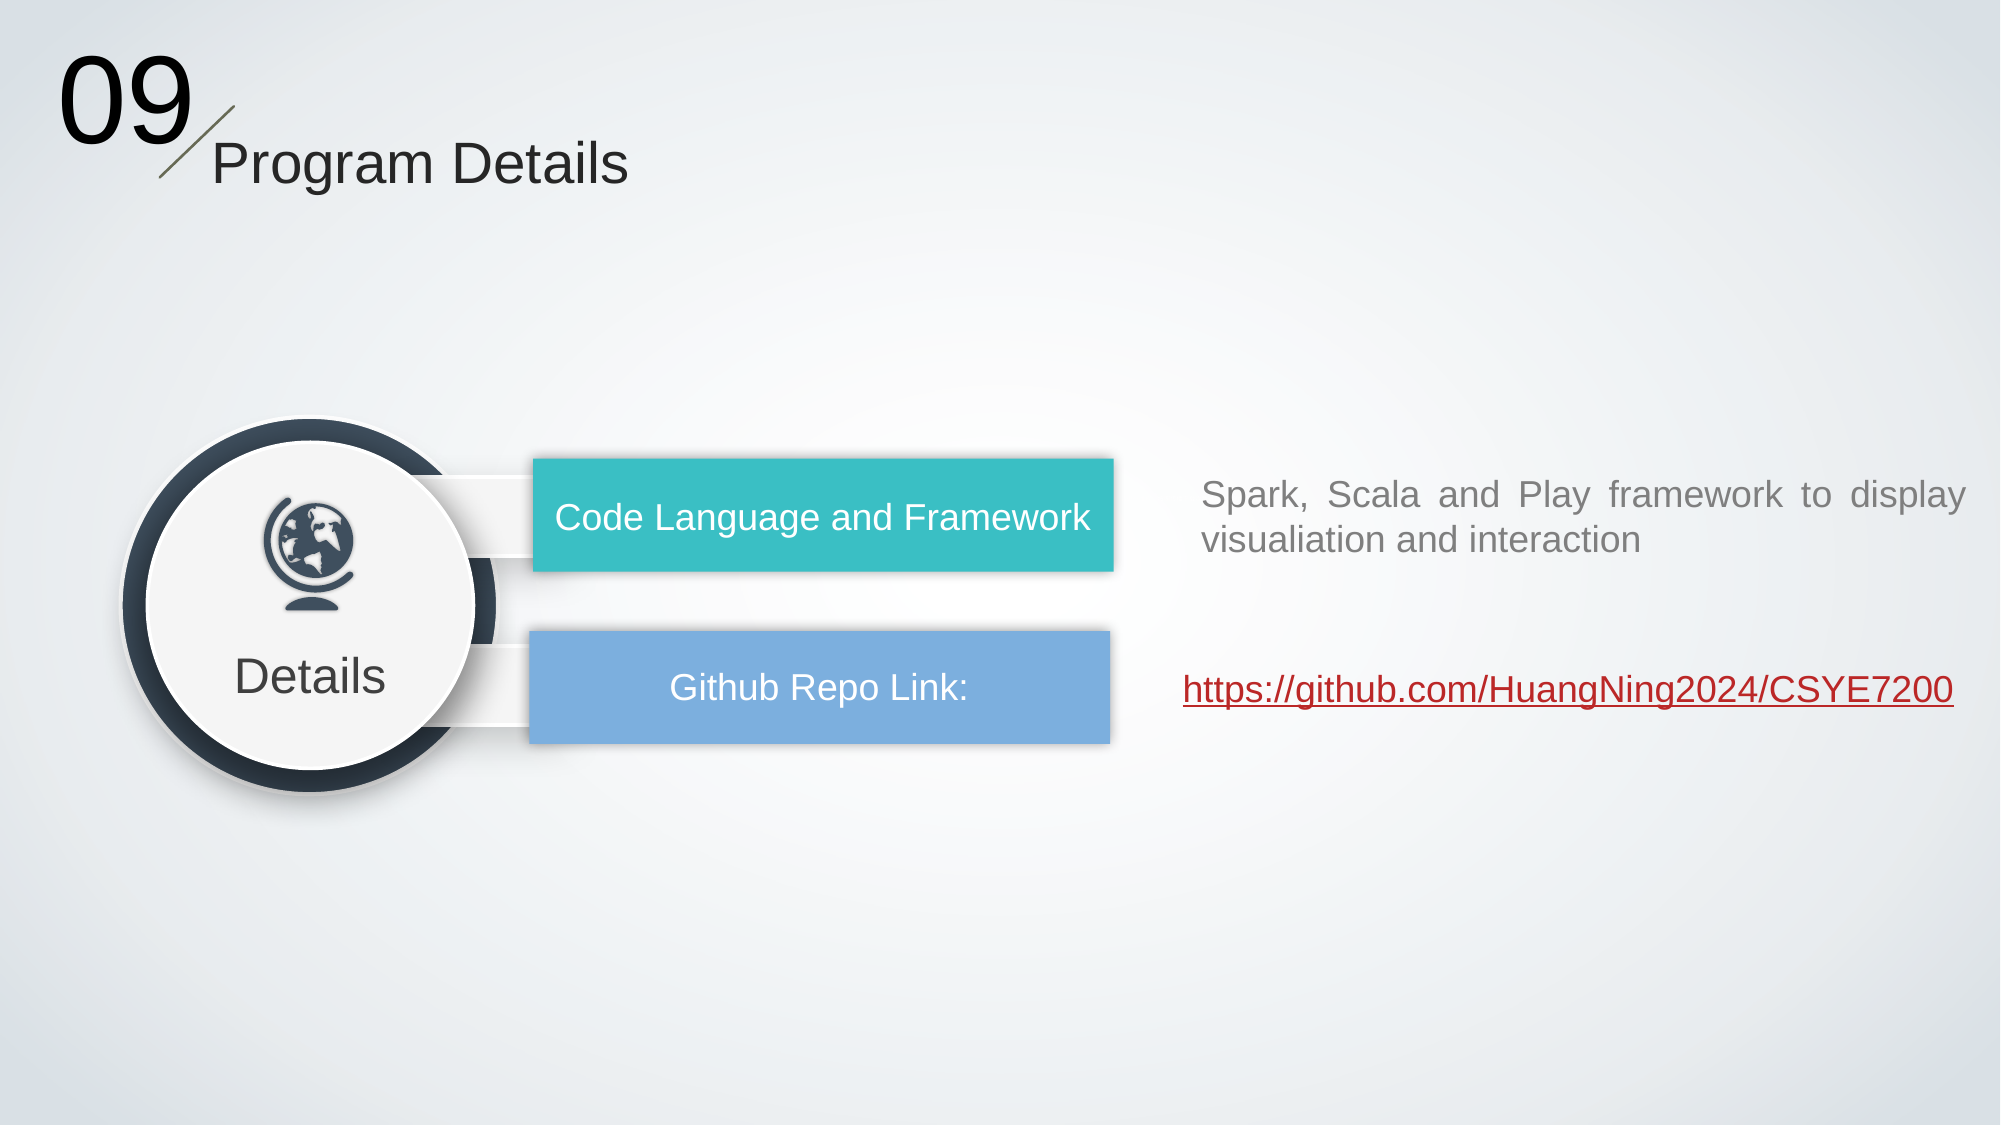

09
Program Details

Code Language and Framework

Spark, Scala and Play framework to display visualiation and interaction

Github Repo Link:

Details

https://github.com/HuangNing2024/CSYE7200